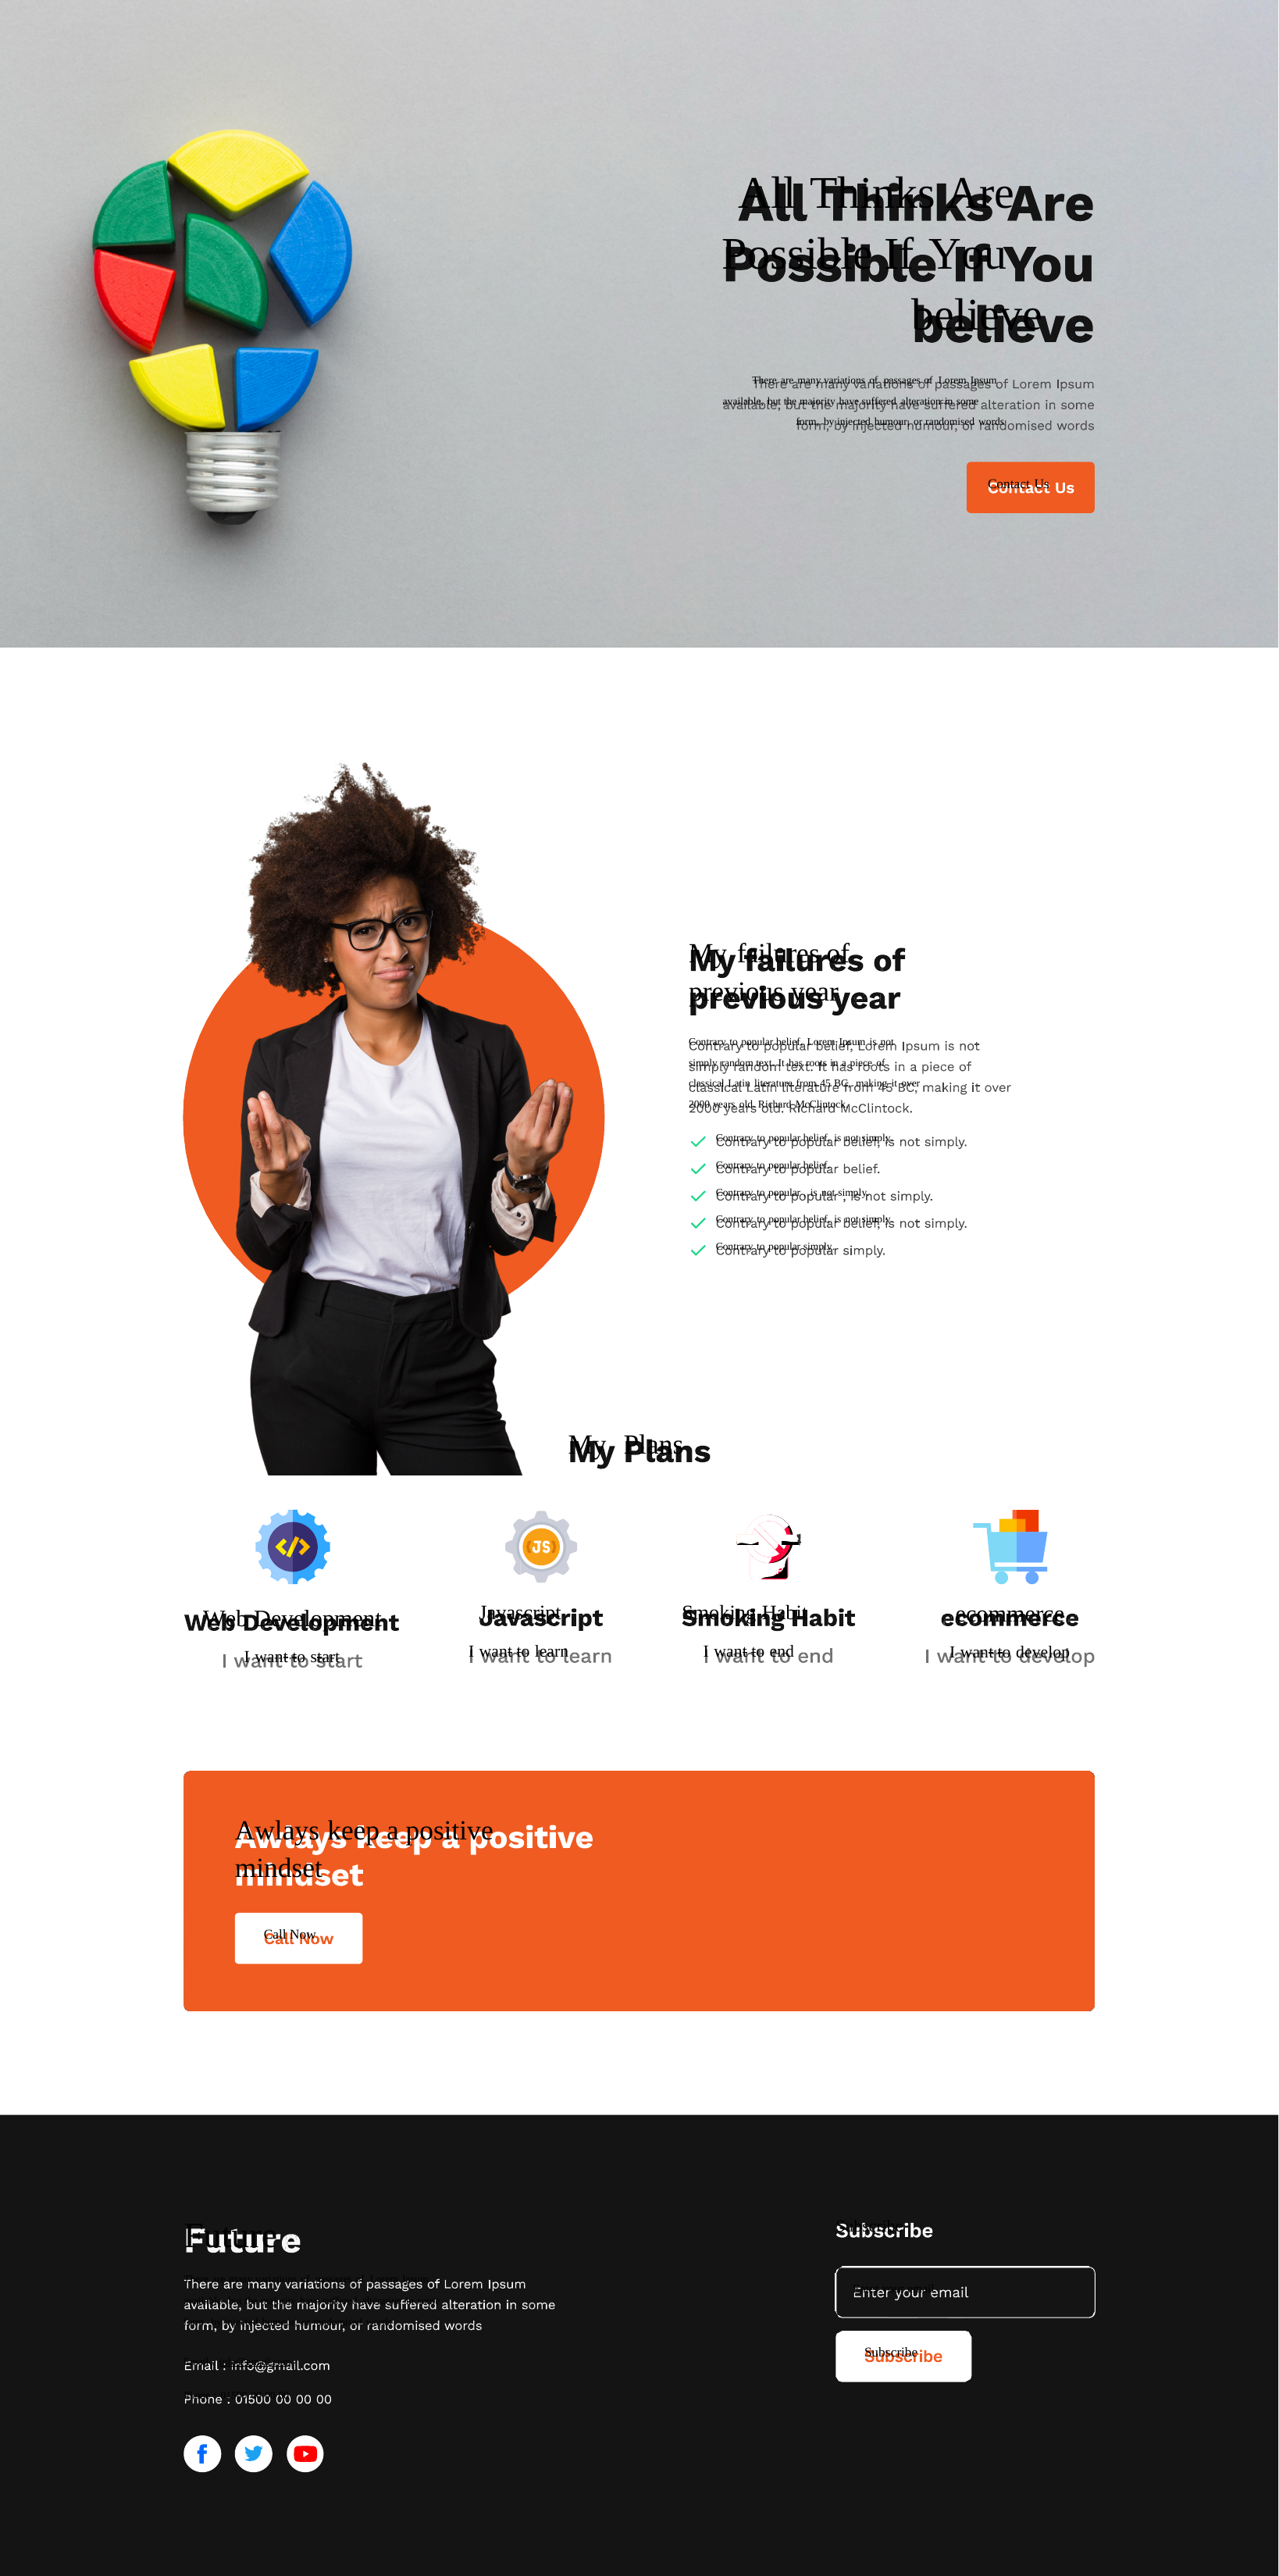

All Thinks Are

Possible If You

believe

There are many variations of  passages of  Lorem Ipsum

available, but the majority have suffered alteration in some

form, by injected humour, or randomised words

Contact Us

My failures of

previous year

Contrary to popular belief, Lorem Ipsum is not

simply random text. It has roots in a piece of

classical Latin literature from 45 BC, making it over

2000 years old. Richard McClintock.

Contrary to popular belief, is not simply.

Contrary to popular belief.

Contrary to popular , is not simply.

Contrary to popular belief, is not simply.

Contrary to popular simply.

My
Plans

Javascript
Smoking Habit
ecommerce
I want to develop
Web Development
I want to start

I want to learn
I want to end

Awlays keep a positive

mindset

Call Now

Future
There are many variations of  passages of  Lorem Ipsum
Subscribe

Enter your email

available, but the majority have suffered alteration in some

form, by injected humour, or randomised words

Subscribe

Email : info@gmail.com

Phone : 01500 00 00 00